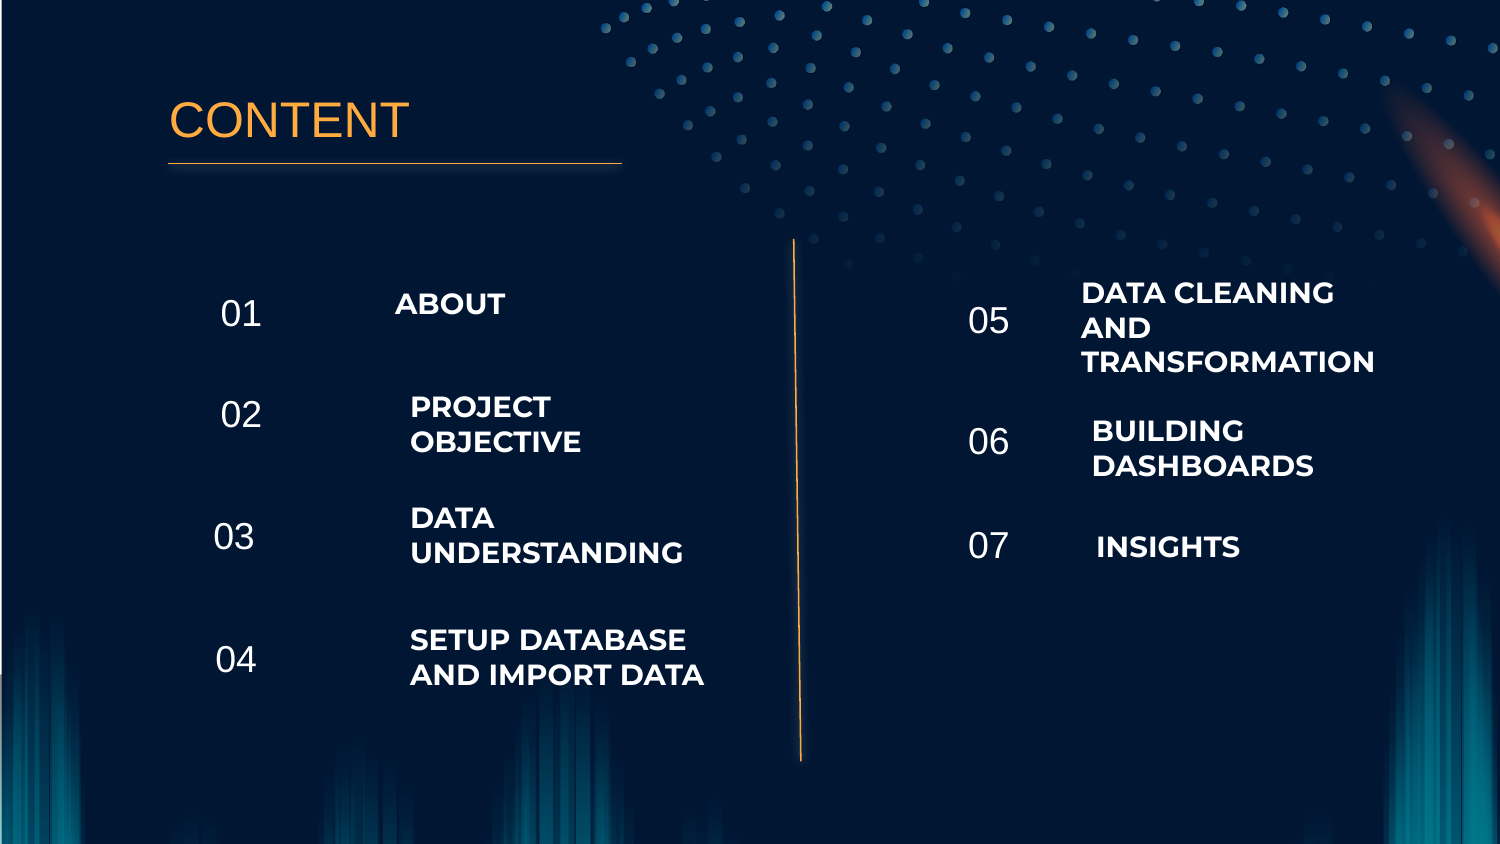

CONTENT
DATA CLEANING AND TRANSFORMATION
01
05
ABOUT
# 02
PROJECT OBJECTIVE
06
BUILDING DASHBOARDS
03
DATA UNDERSTANDING

07
INSIGHTS
04
SETUP DATABASE AND IMPORT DATA